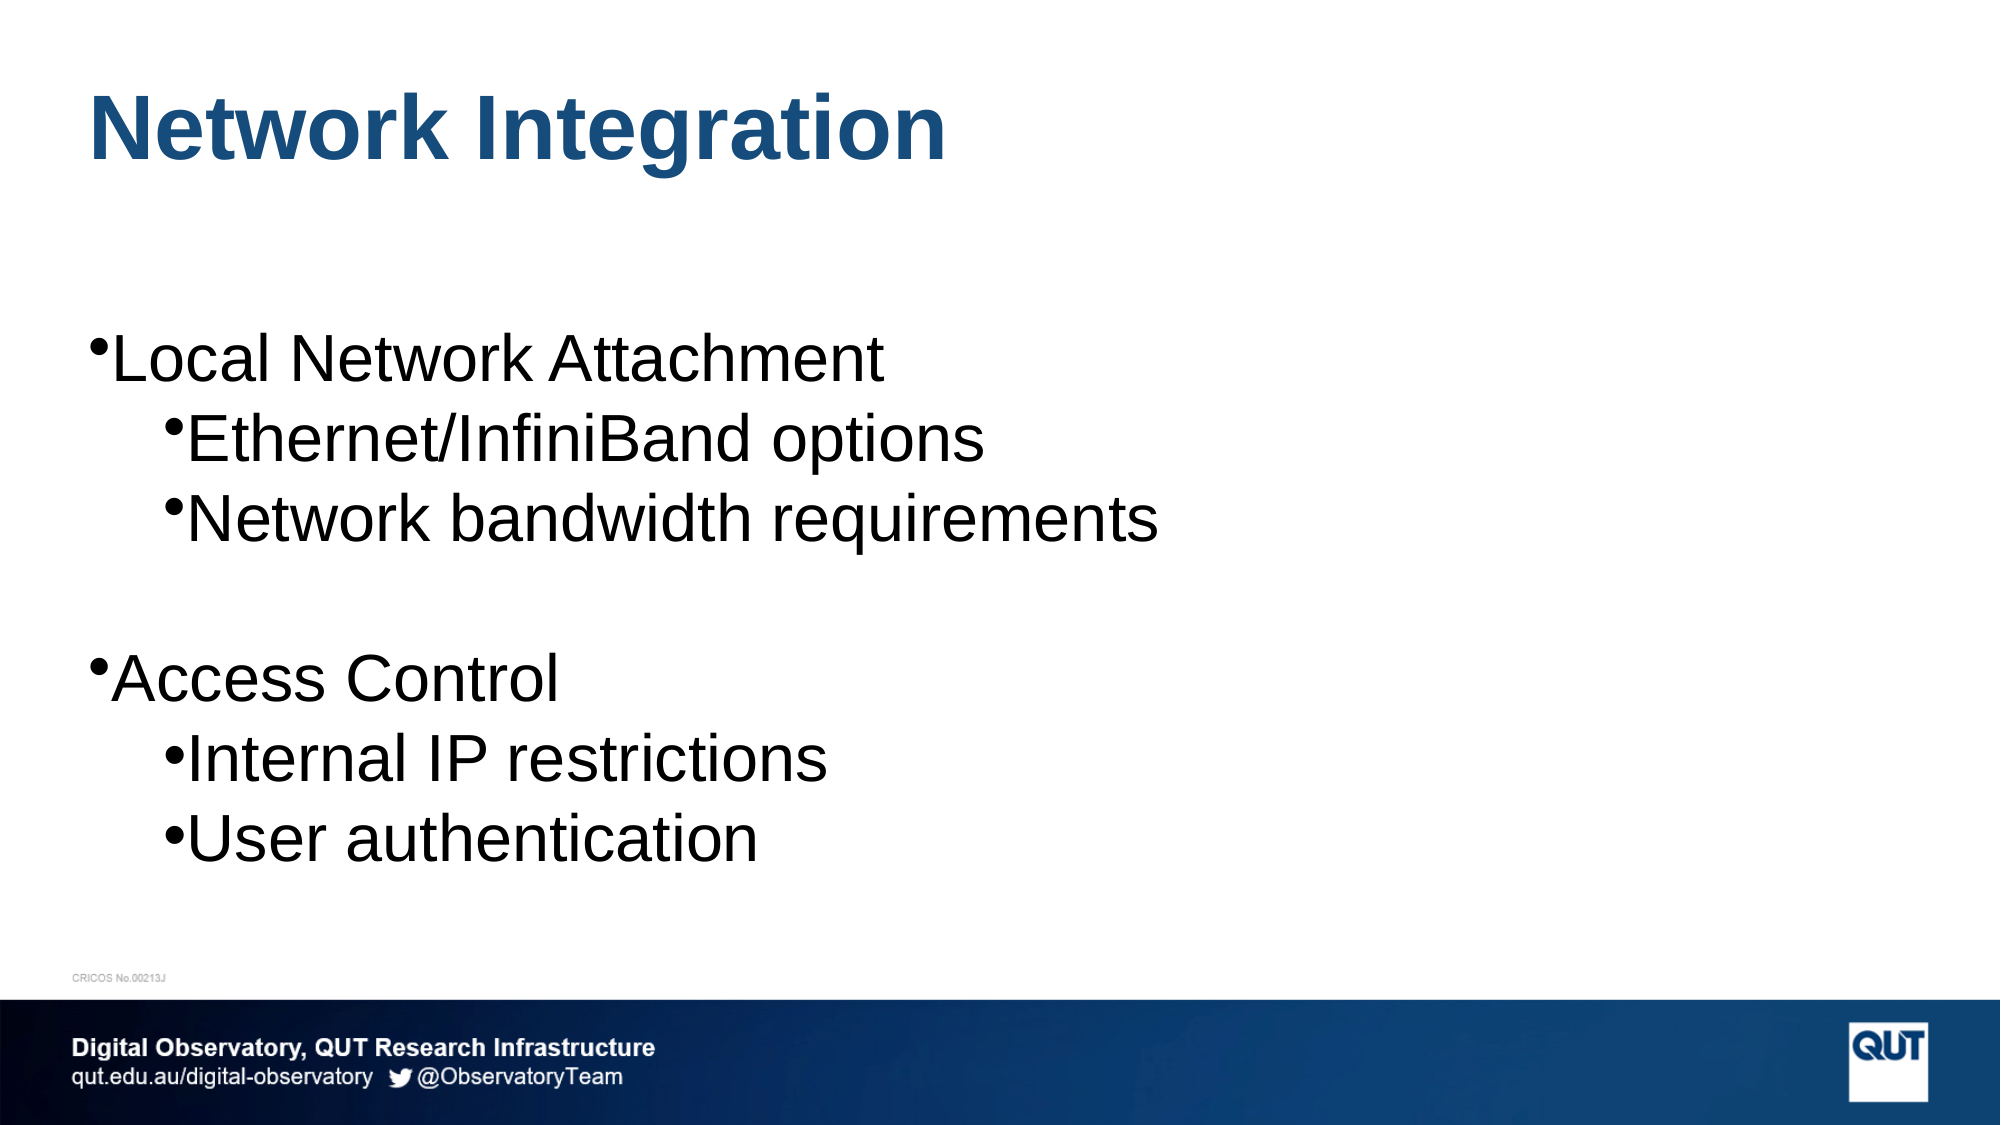

# Network Integration

Local Network Attachment
Ethernet/InfiniBand options
Network bandwidth requirements

Access Control
Internal IP restrictions
User authentication